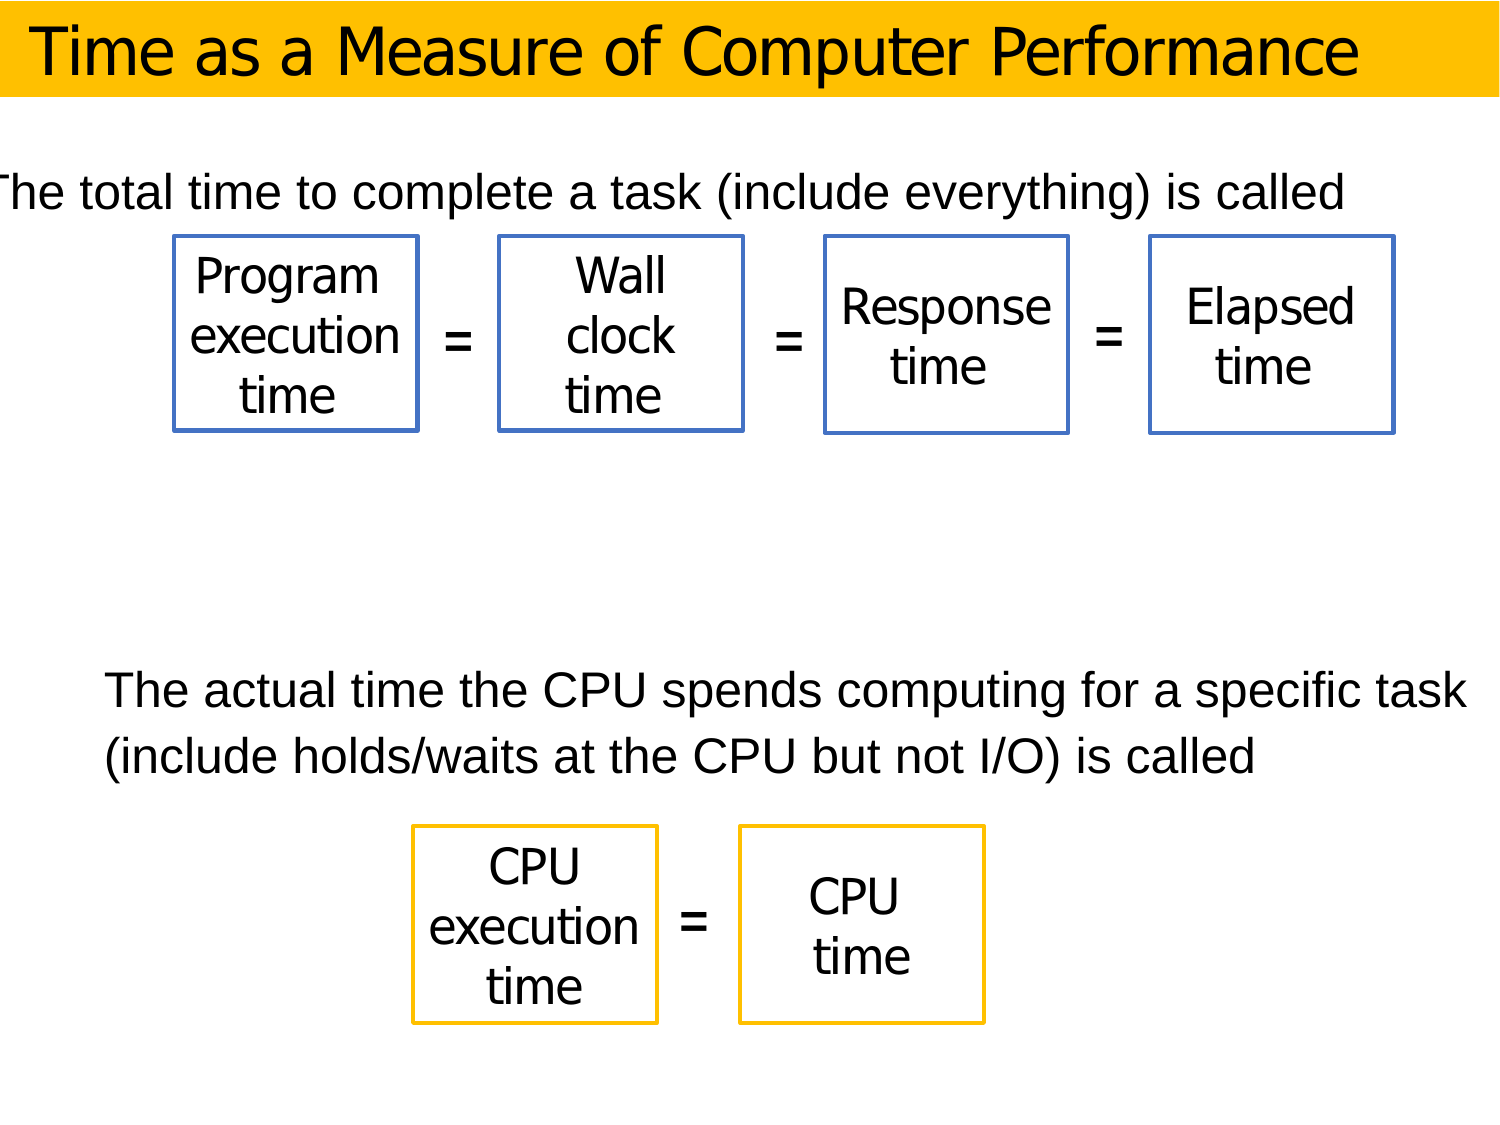

# Time as a Measure of Computer Performance
The total time to complete a task (include everything) is called
Program execution time
Wall clock
time
Response time
Elapsed
time
=
=
=
The actual time the CPU spends computing for a specific task (include holds/waits at the CPU but not I/O) is called
CPU
time
CPU execution time
=